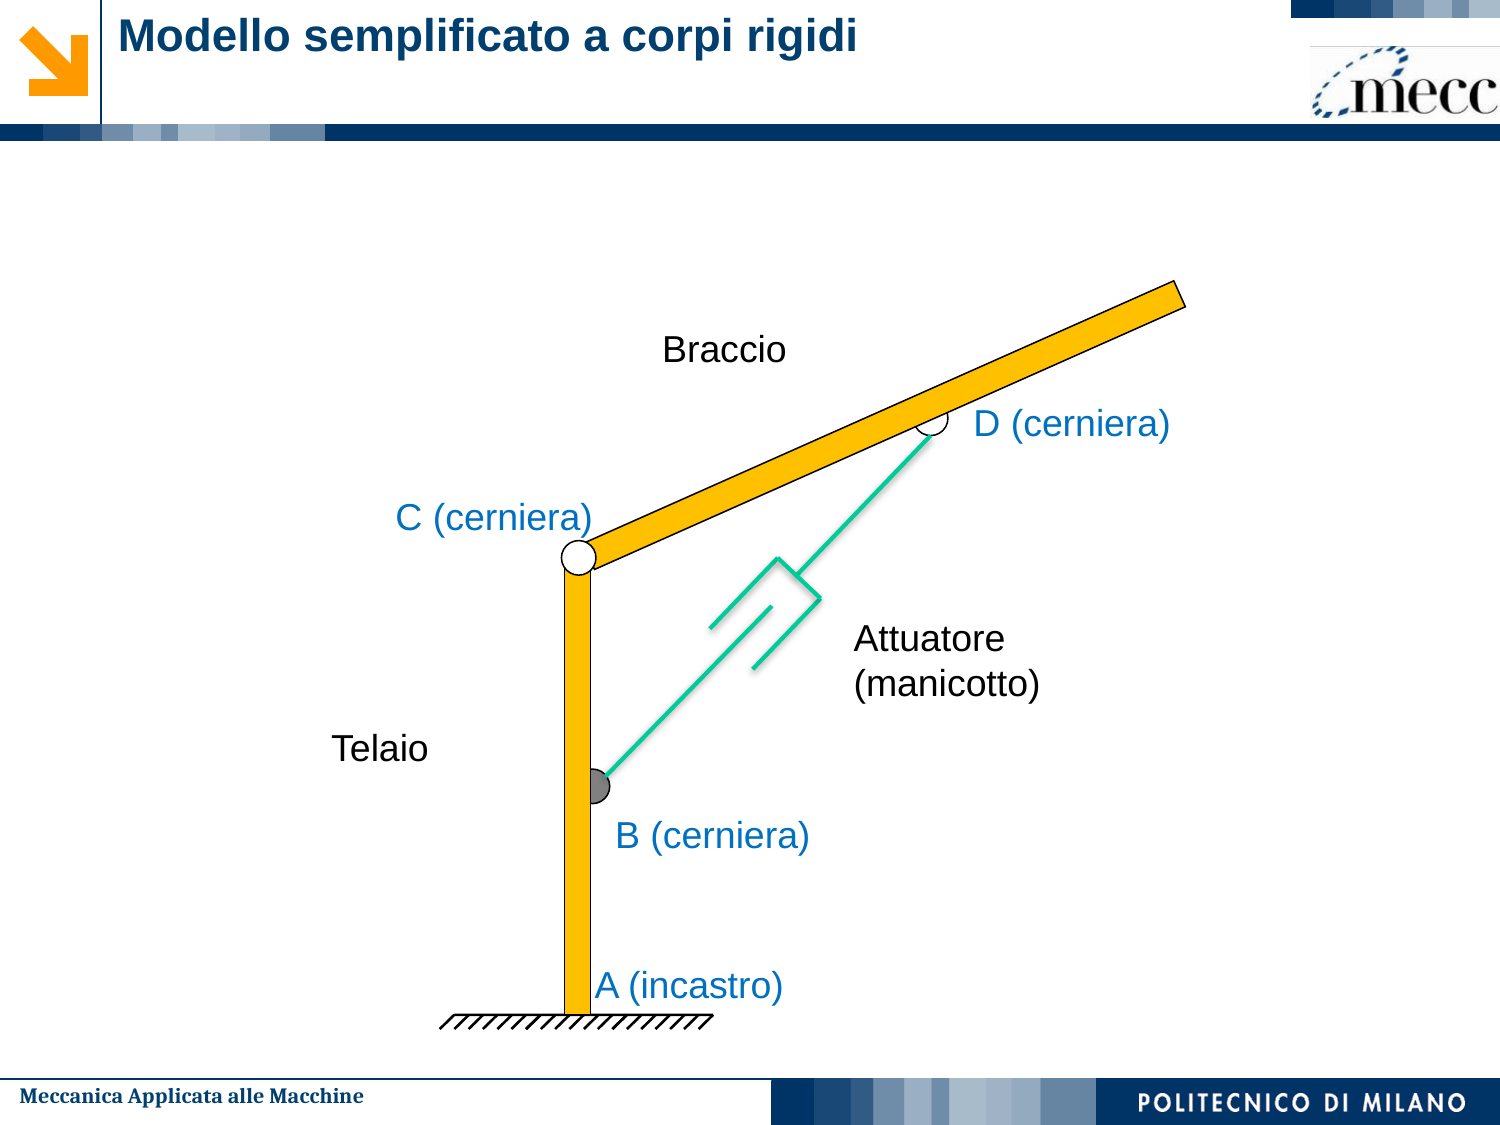

# Modello semplificato a corpi rigidi
Braccio
D (cerniera)

C (cerniera)

Attuatore
(manicotto)
Telaio

B (cerniera)
A (incastro)